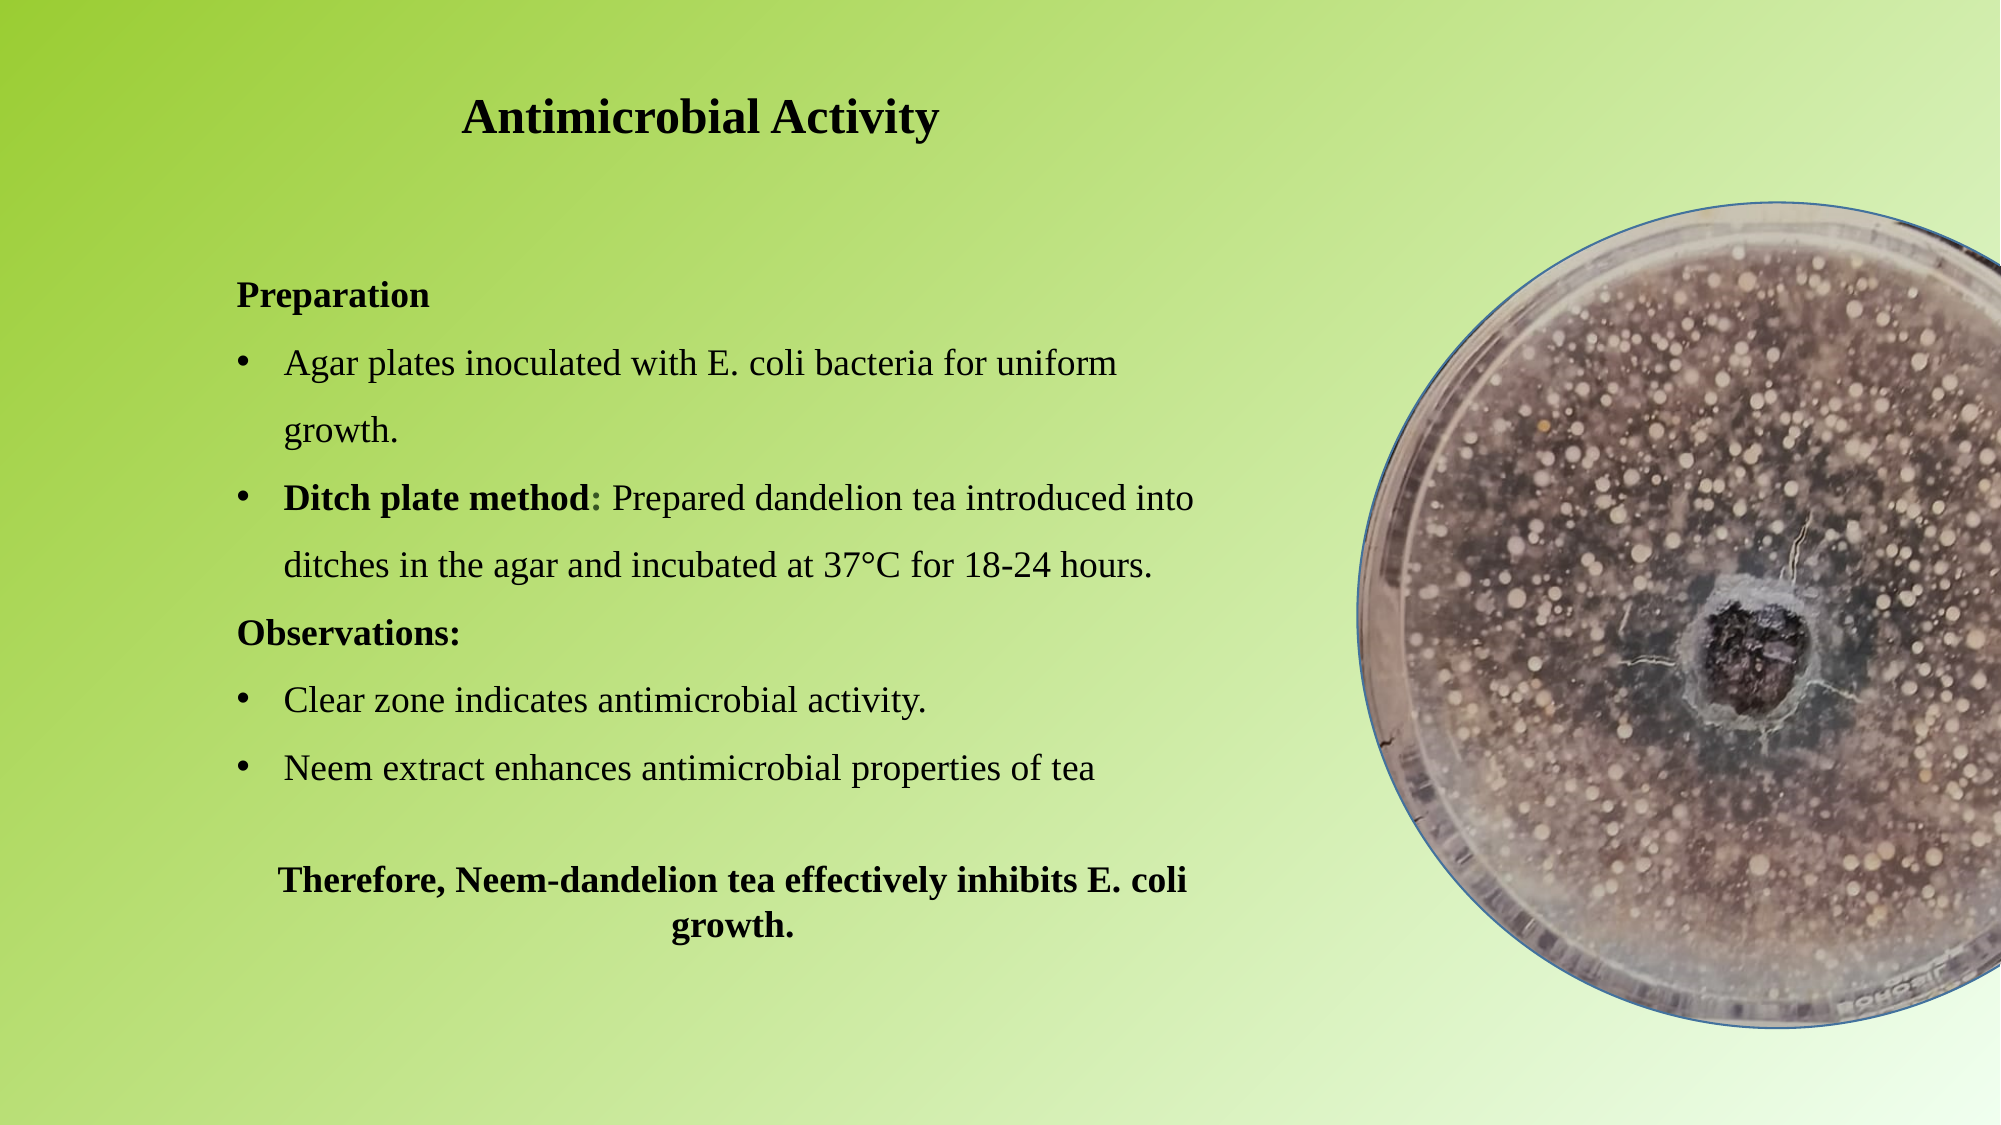

Antimicrobial Activity

Preparation
Agar plates inoculated with E. coli bacteria for uniform growth.
Ditch plate method: Prepared dandelion tea introduced into ditches in the agar and incubated at 37°C for 18-24 hours.
Observations:
Clear zone indicates antimicrobial activity.
Neem extract enhances antimicrobial properties of tea

Therefore, Neem-dandelion tea effectively inhibits E. coli growth.